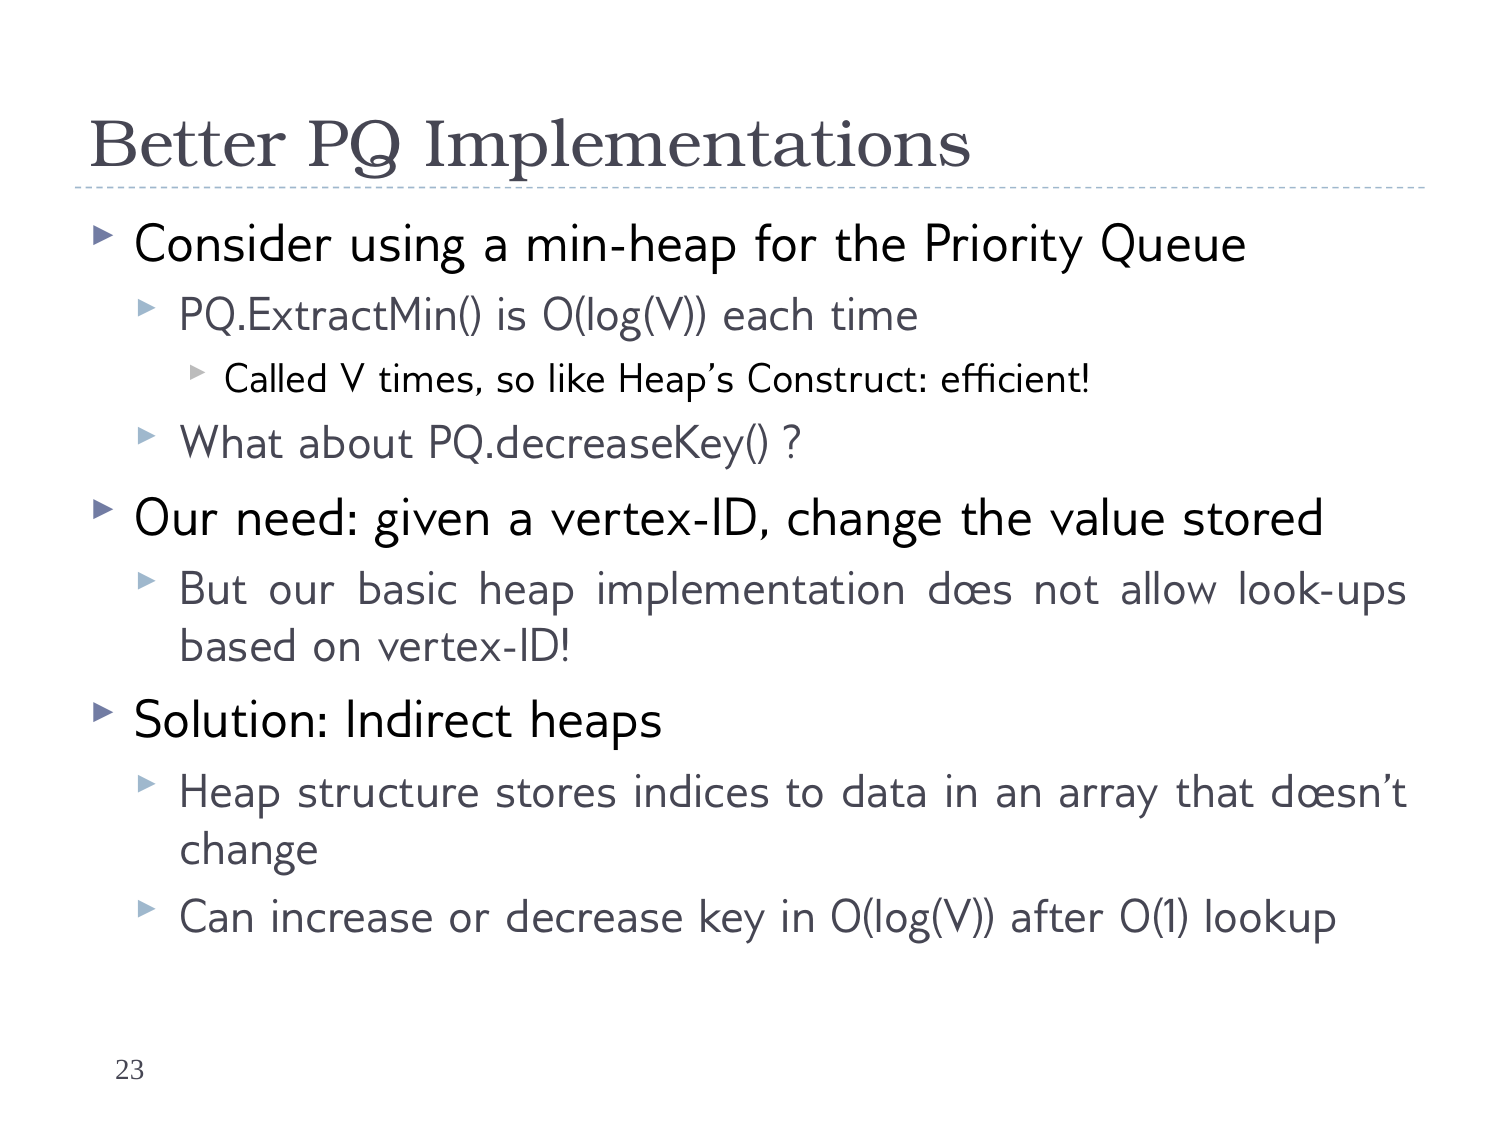

# Better PQ Implementations
Consider using a min-heap for the Priority Queue
PQ.ExtractMin() is O(log(V)) each time
Called V times, so like Heap’s Construct: efficient!
What about PQ.decreaseKey() ?
Our need: given a vertex-ID, change the value stored
But our basic heap implementation does not allow look-ups based on vertex-ID!
Solution: Indirect heaps
Heap structure stores indices to data in an array that doesn’t change
Can increase or decrease key in O(log(V)) after O(1) lookup
23